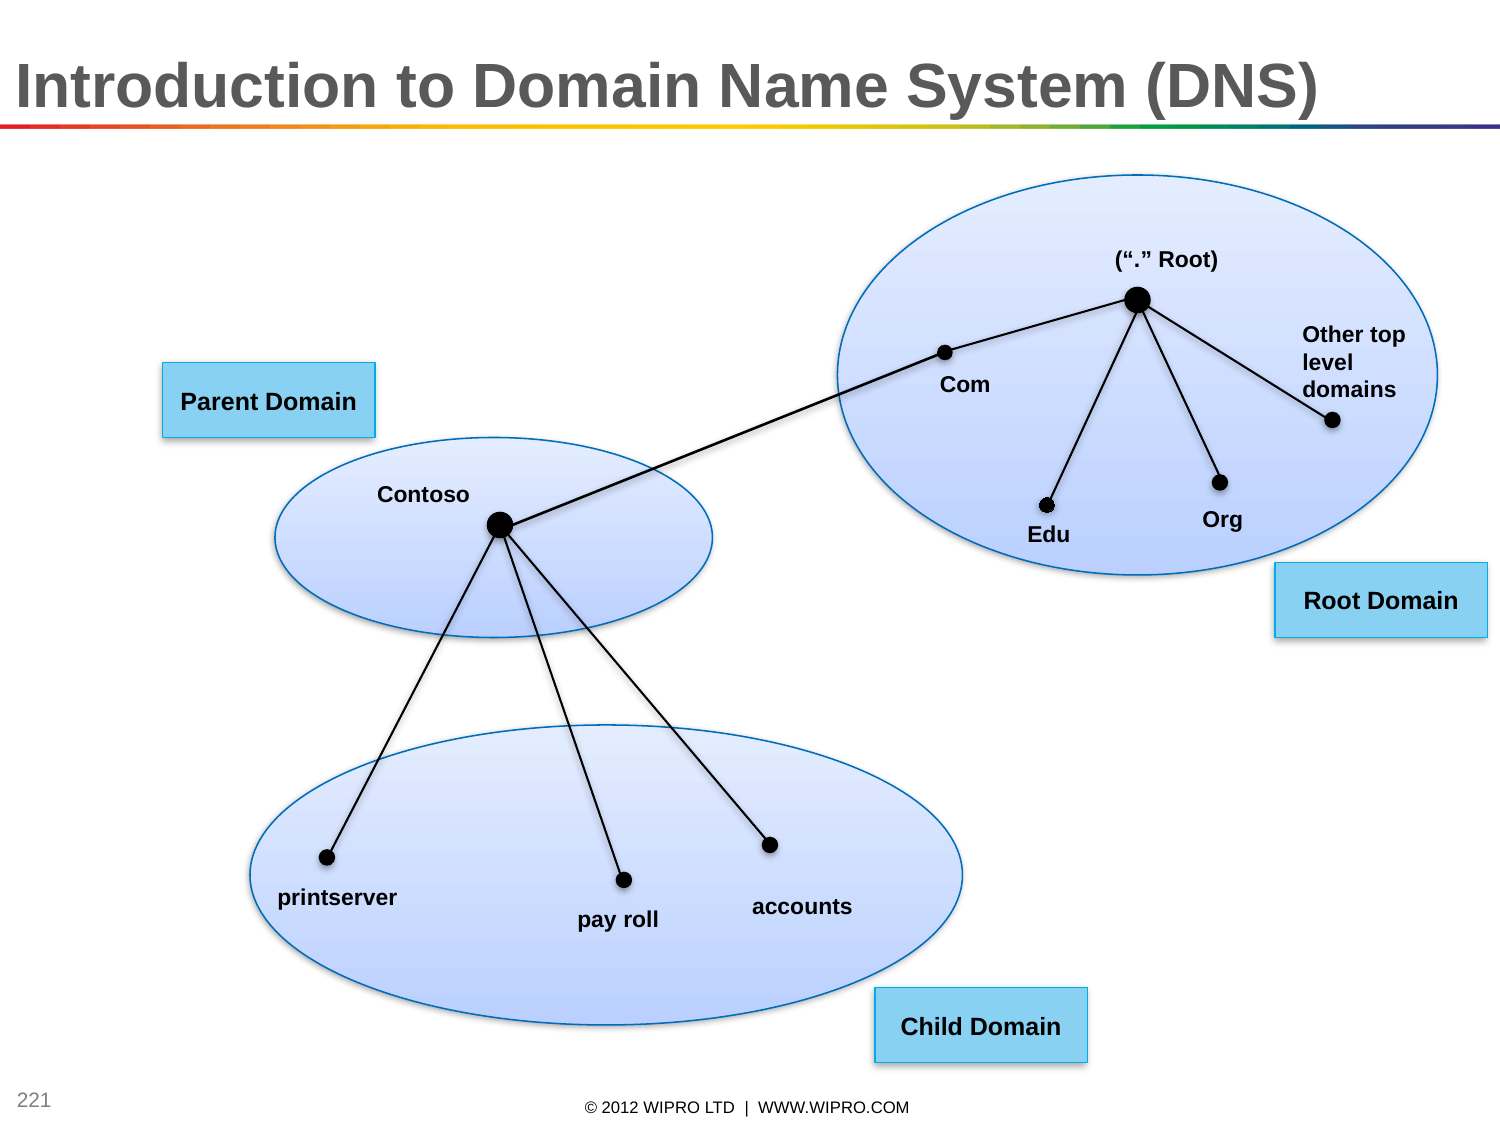

# Introduction to Domain Name System (DNS)

(“.” Root)

Other top level
domains

Parent Domain
Com

Contoso

Org

Edu
Root Domain

printserver
accounts
pay roll
Child Domain